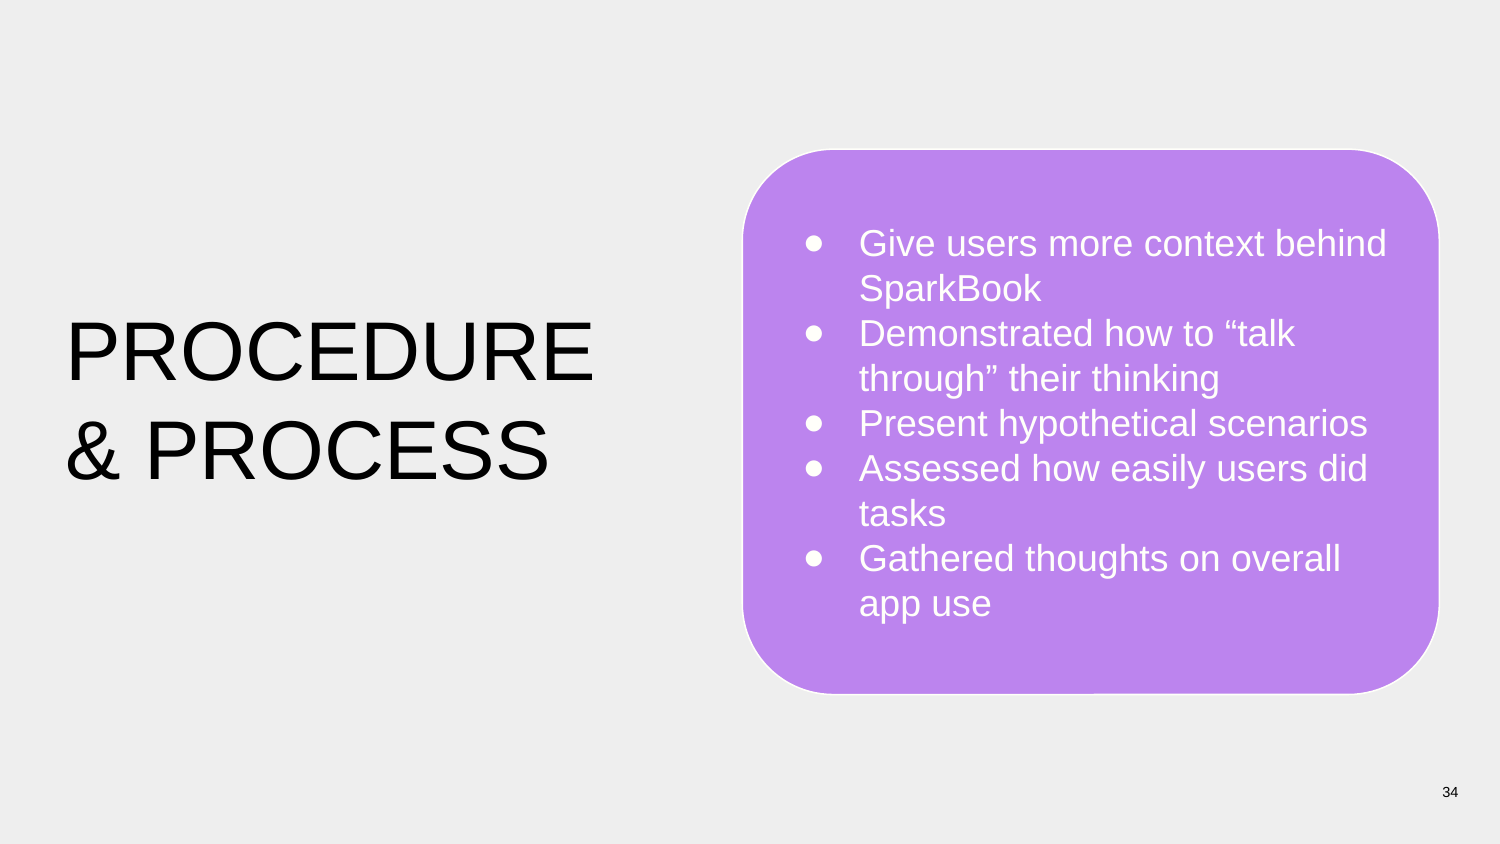

Give users more context behind SparkBook
Demonstrated how to “talk through” their thinking
Present hypothetical scenarios
Assessed how easily users did tasks
Gathered thoughts on overall app use
# PROCEDURE
& PROCESS